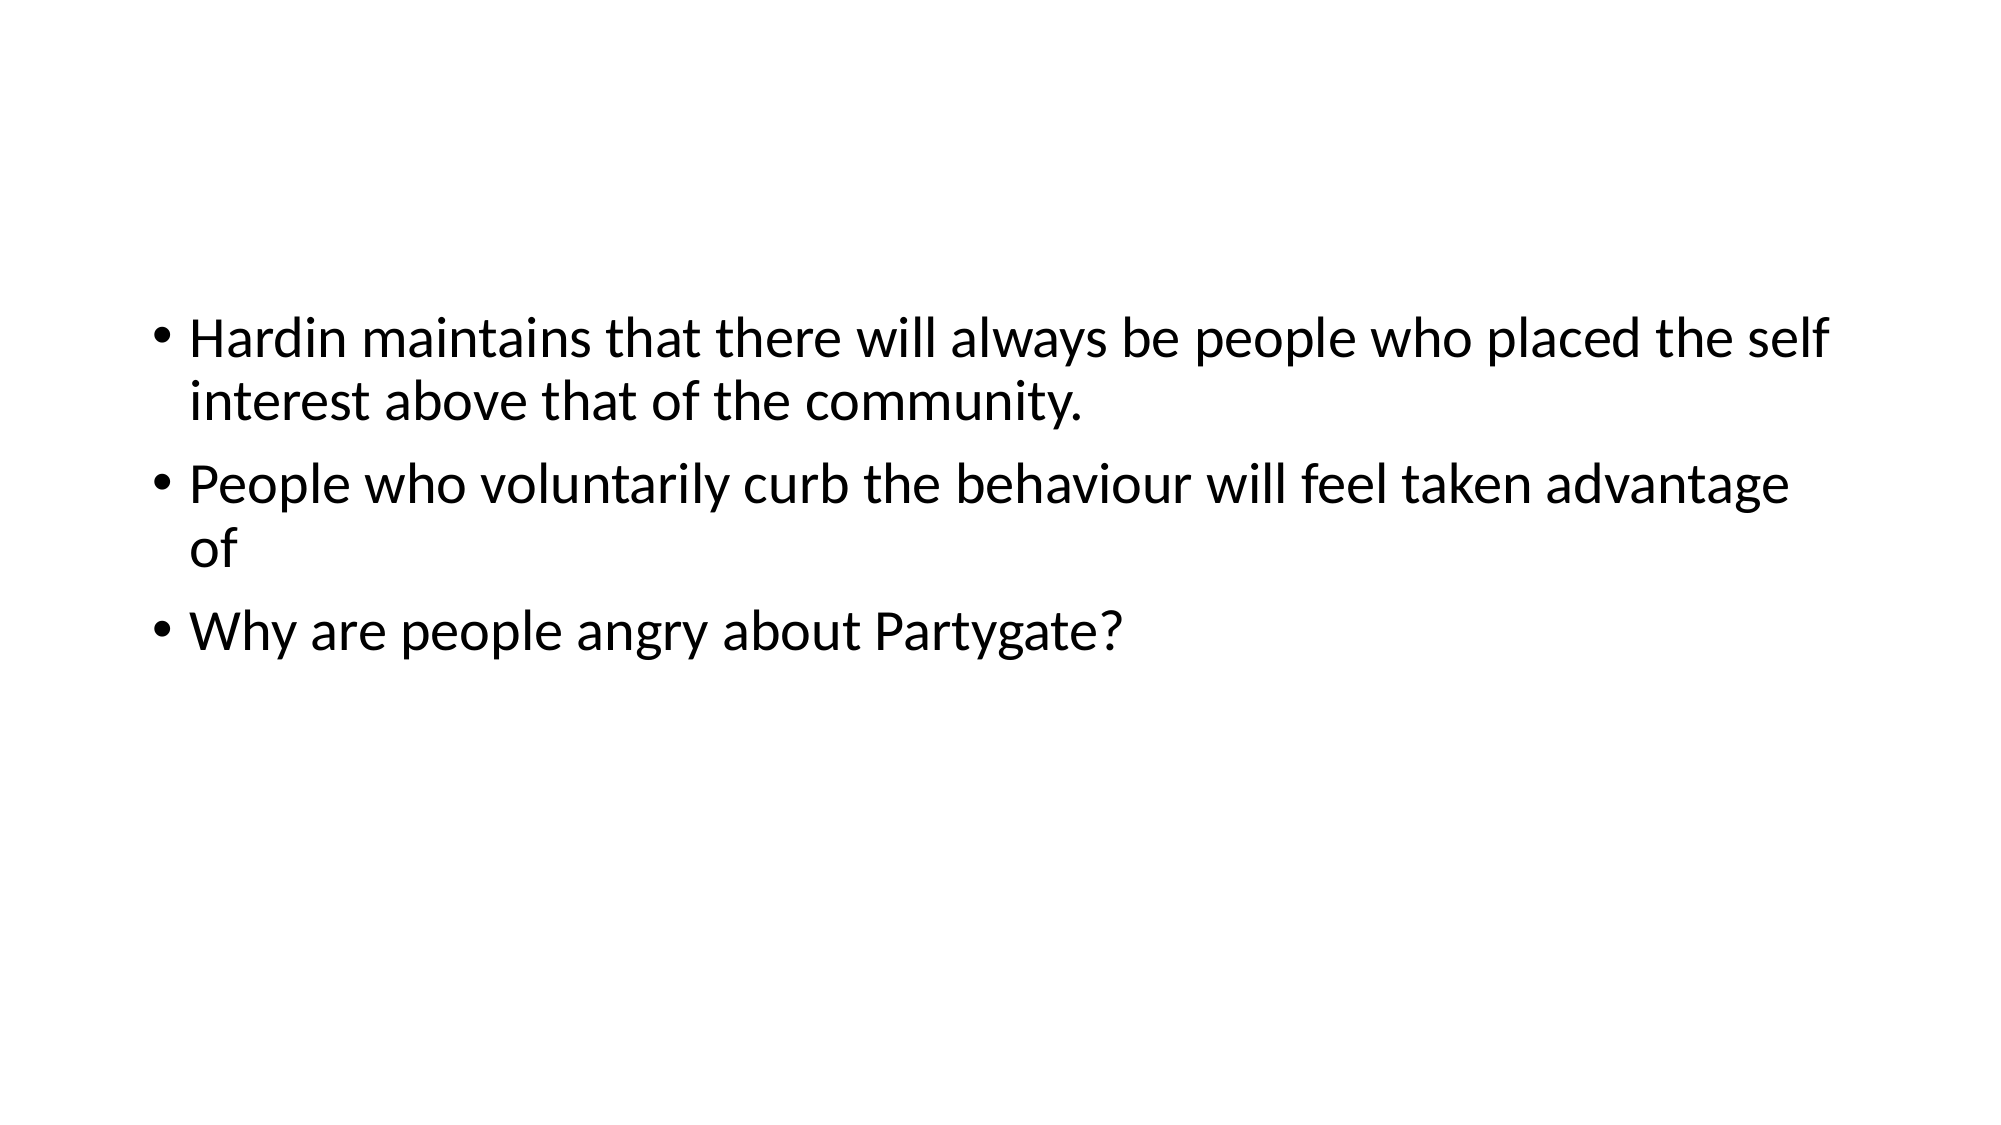

#
Hardin maintains that there will always be people who placed the self interest above that of the community.
People who voluntarily curb the behaviour will feel taken advantage of
Why are people angry about Partygate?